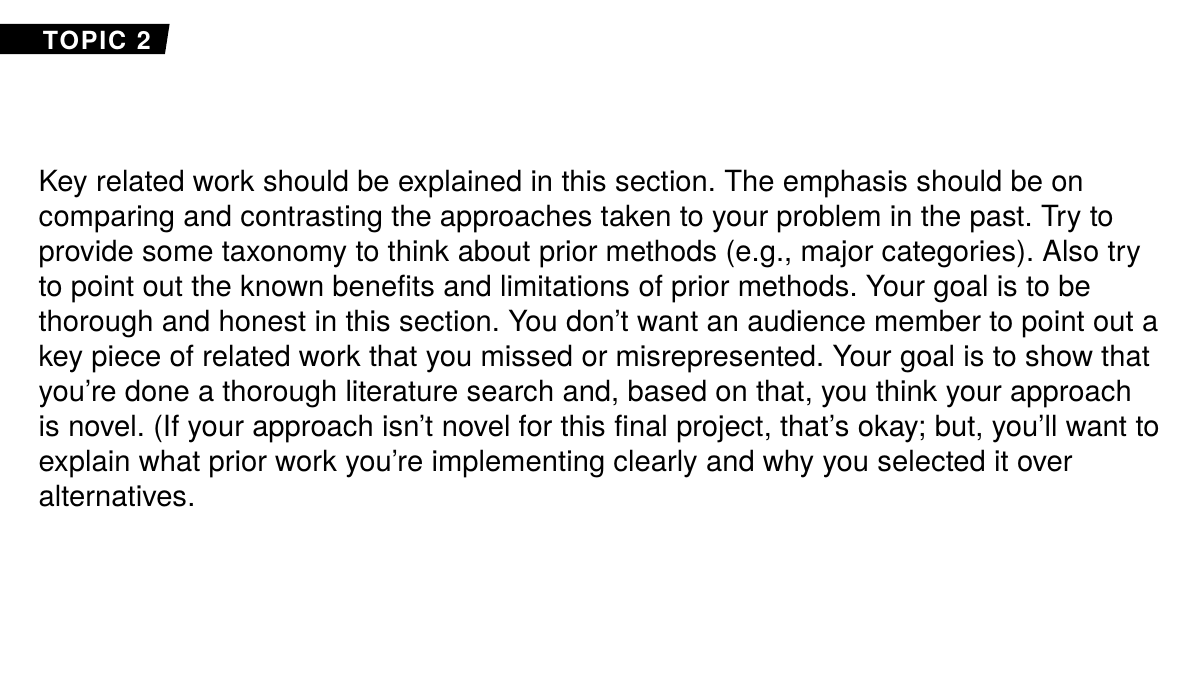

TOPIC 2
Key related work should be explained in this section. The emphasis should be on comparing and contrasting the approaches taken to your problem in the past. Try to provide some taxonomy to think about prior methods (e.g., major categories). Also try to point out the known benefits and limitations of prior methods. Your goal is to be thorough and honest in this section. You don’t want an audience member to point out a key piece of related work that you missed or misrepresented. Your goal is to show that you’re done a thorough literature search and, based on that, you think your approach is novel. (If your approach isn’t novel for this final project, that’s okay; but, you’ll want to explain what prior work you’re implementing clearly and why you selected it over alternatives.